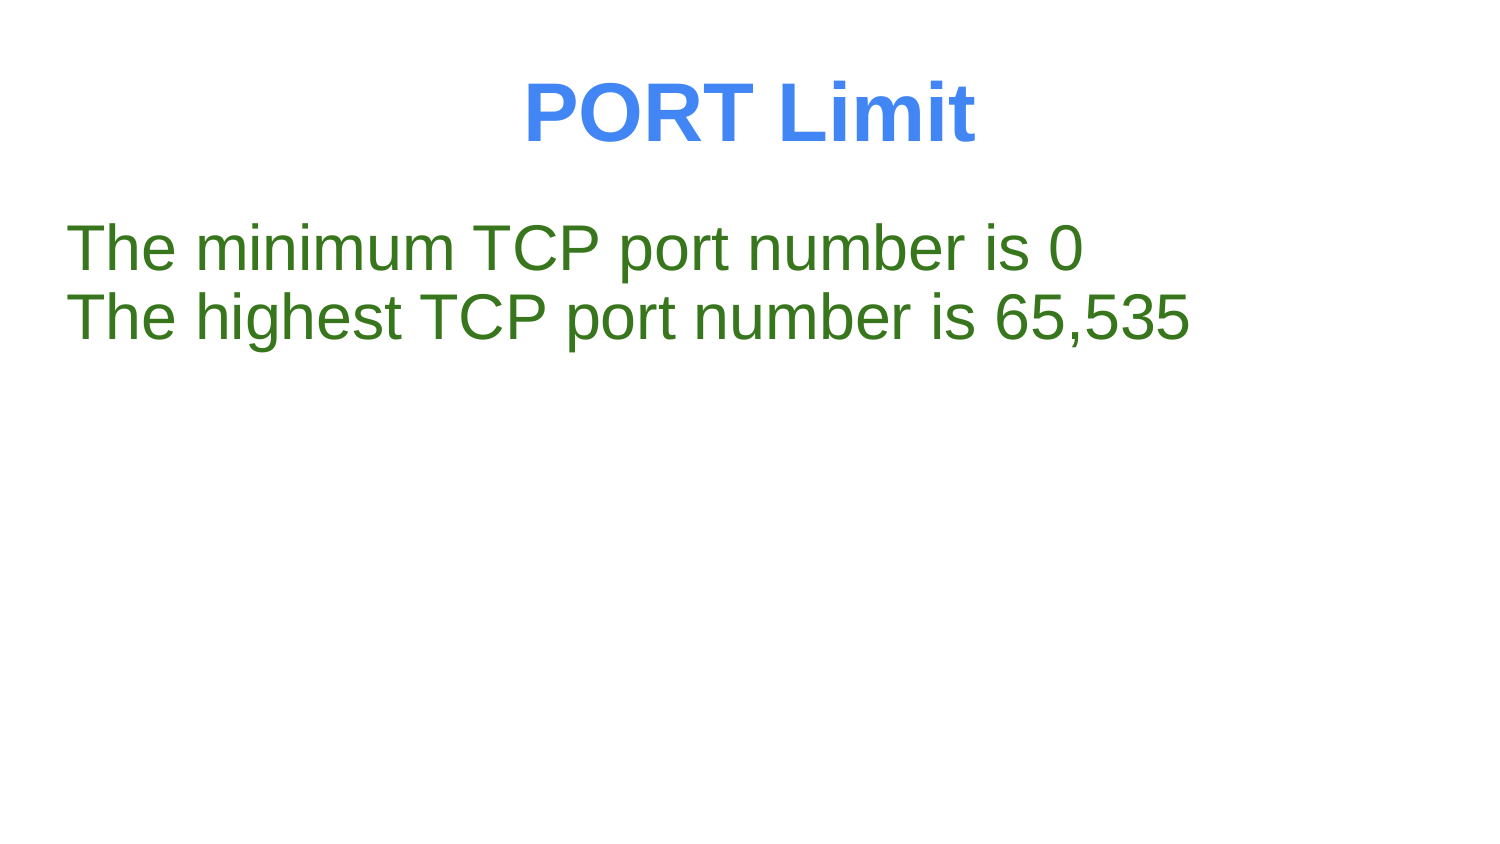

# PORT Limit
The minimum TCP port number is 0
The highest TCP port number is 65,535